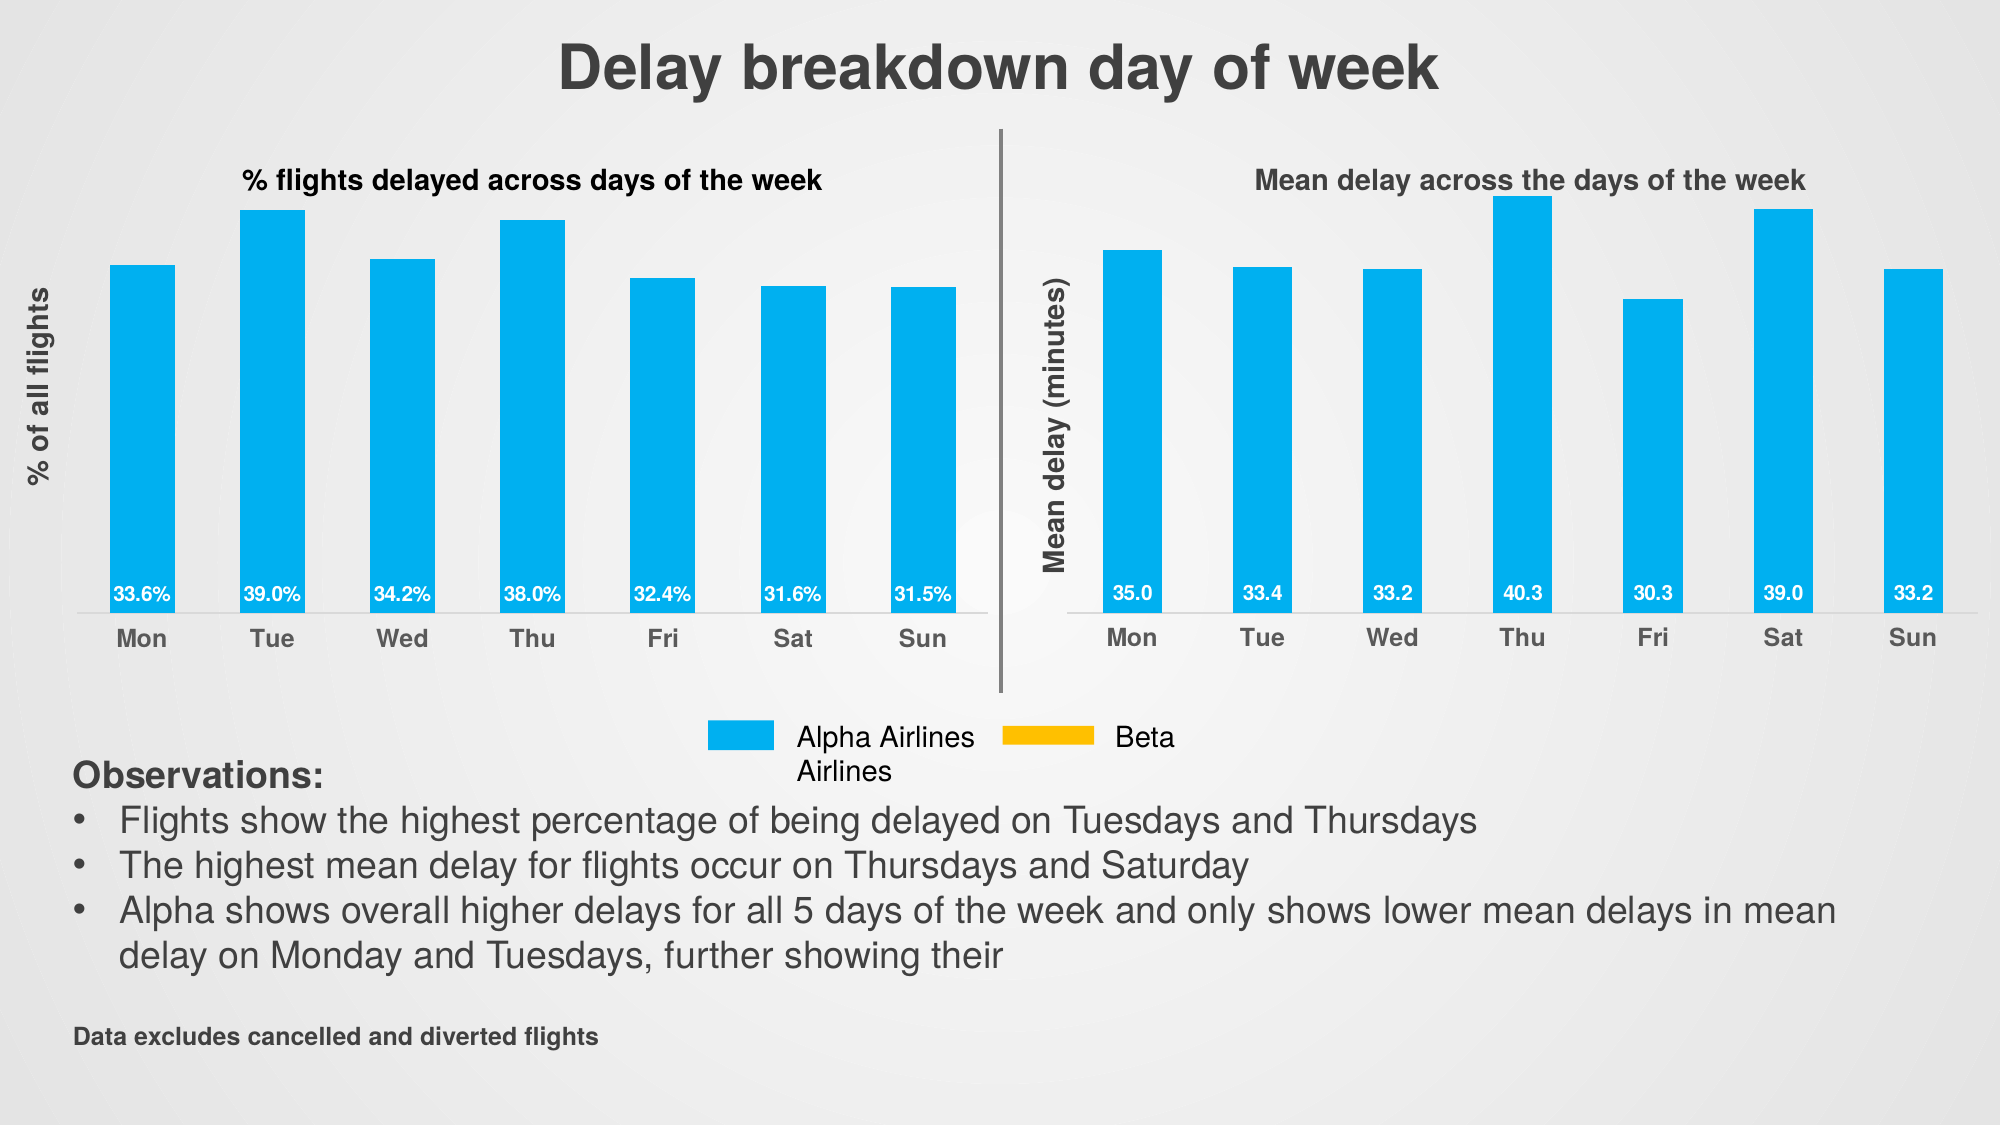

Delay breakdown day of week

### Chart

| Category | AA | BA |  |
|---|---|---|---|
| Mon | 0.33647581819575384 | 0.2746930113428467 | 0.008 |
| Tue | 0.38962558502340094 | 0.3144463360473723 | 0.008 |
| Wed | 0.3418934457646608 | 0.27594039735099335 | 0.008 |
| Thu | 0.3797032072762087 | 0.34914285714285714 | 0.008 |
| Fri | 0.3239795918367347 | 0.26211756128679486 | 0.008 |
| Sat | 0.3163193836455962 | 0.22280637373249637 | 0.008 |
| Sun | 0.3147467646588912 | 0.28156228956228957 | 0.008 |

### Chart

| Category |  |  |  |
|---|---|---|---|
| Mon | 35.03963553530752 | 36.96997152472172 | 1.0 |
| Tue | 33.44119119119119 | 33.25911047345767 | 1.0 |
| Wed | 33.20683856502242 | 25.33041788143829 | 1.0 |
| Thu | 40.34518406454866 | 33.9539052496799 | 1.0 |
| Fri | 30.32720909886264 | 25.0414979757085 | 1.0 |
| Sat | 39.02823138665929 | 30.5255230125523 | 1.0 |
| Sun | 33.2007614213198 | 32.58985200845666 | 1.0 |
% flights delayed across days of the week
Mean delay across the days of the week
% of all flights
Mean delay (minutes)
Alpha Airlines                 Beta Airlines

Observations:
Flights show the highest percentage of being delayed on Tuesdays and Thursdays
The highest mean delay for flights occur on Thursdays and Saturday
Alpha shows overall higher delays for all 5 days of the week and only shows lower mean delays in mean delay on Monday and Tuesdays, further showing their

Data excludes cancelled and diverted flights